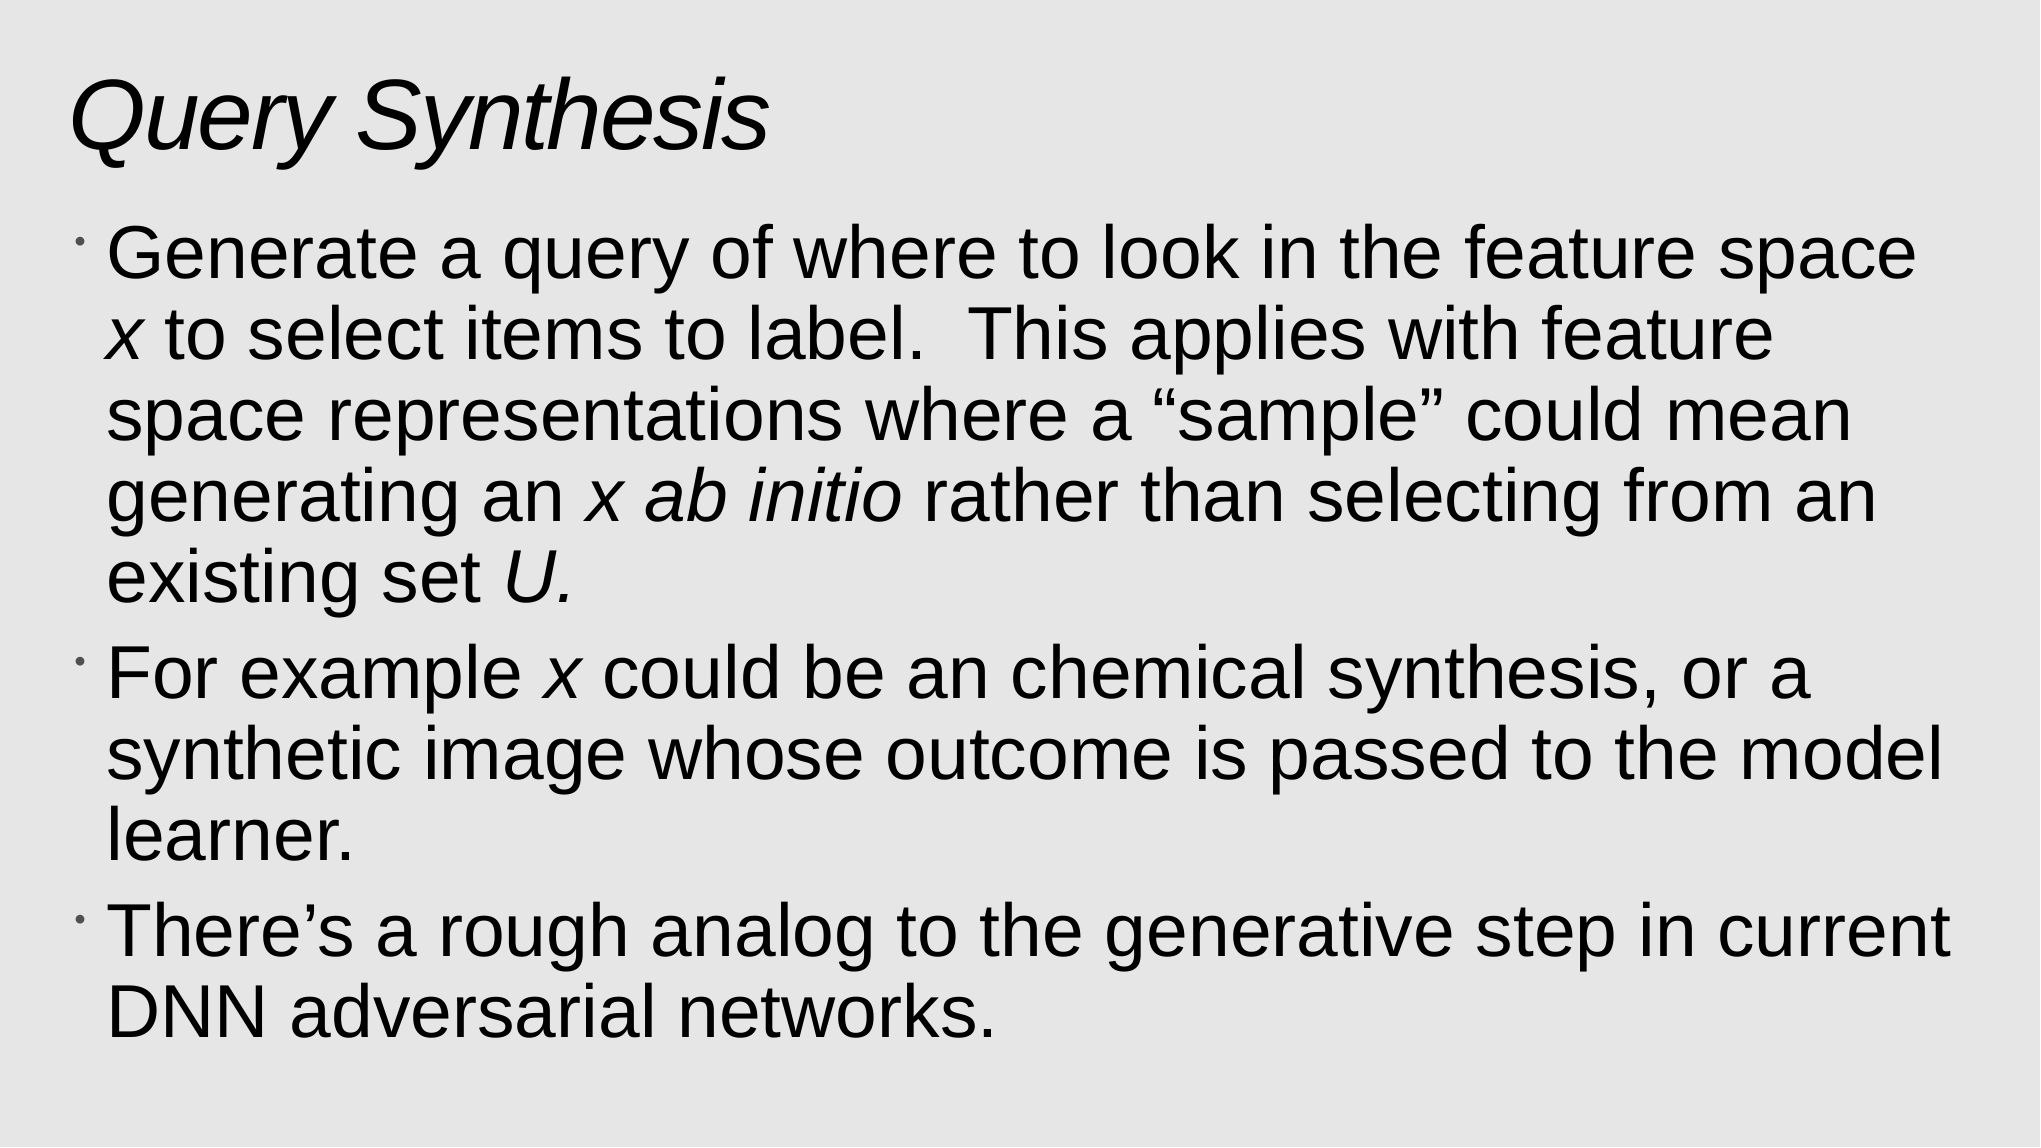

# Query Synthesis
Generate a query of where to look in the feature space x to select items to label.  This applies with feature space representations where a “sample” could mean generating an x ab initio rather than selecting from an existing set U.
For example x could be an chemical synthesis, or a synthetic image whose outcome is passed to the model learner.
There’s a rough analog to the generative step in current DNN adversarial networks.